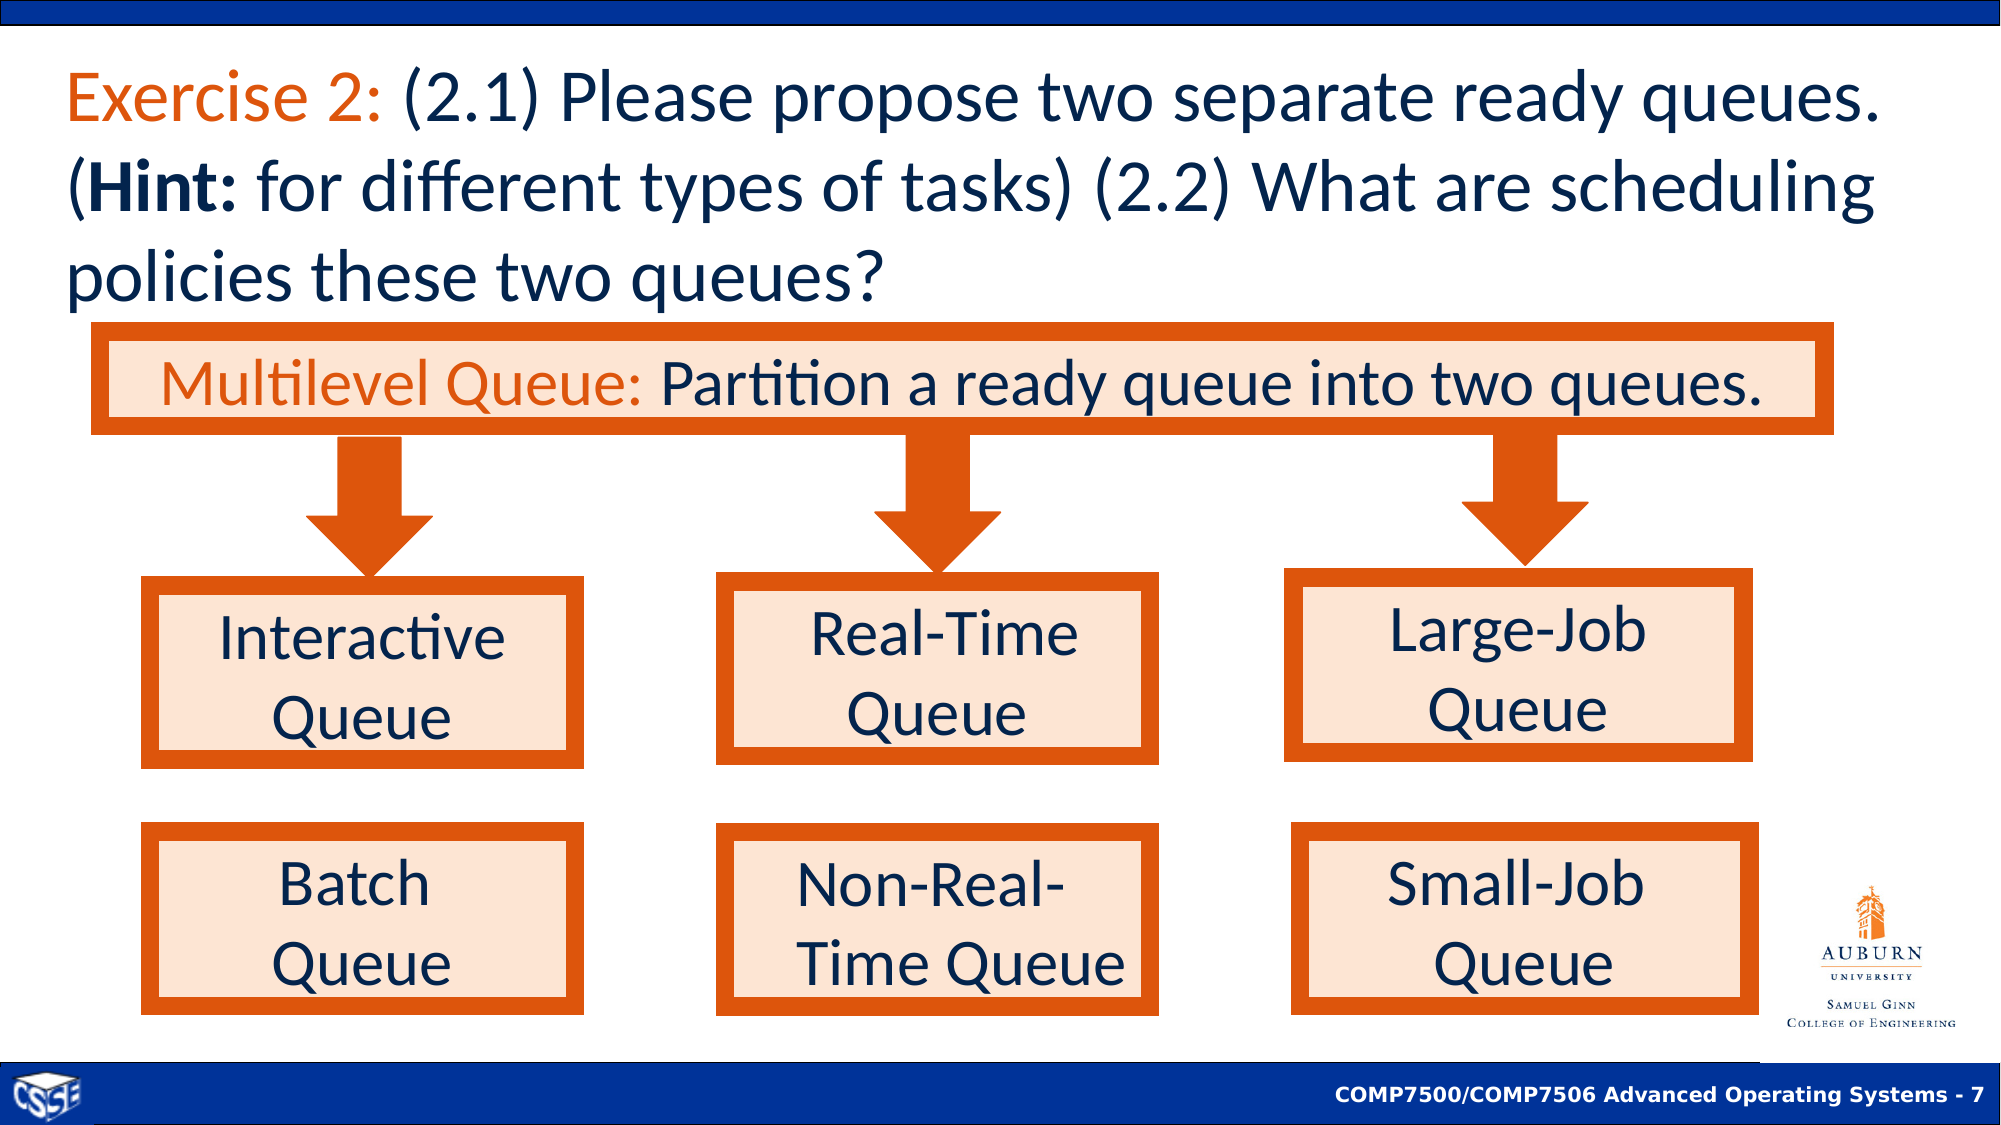

# Exercise 2: (2.1) Please propose two separate ready queues. (Hint: for different types of tasks) (2.2) What are scheduling policies these two queues?
Multilevel Queue: Partition a ready queue into two queues.

Large-Job
Queue

 Real-Time
Queue

Interactive
Queue
Small-Job
Queue
Batch
Queue
 	Non-Real-Time Queue